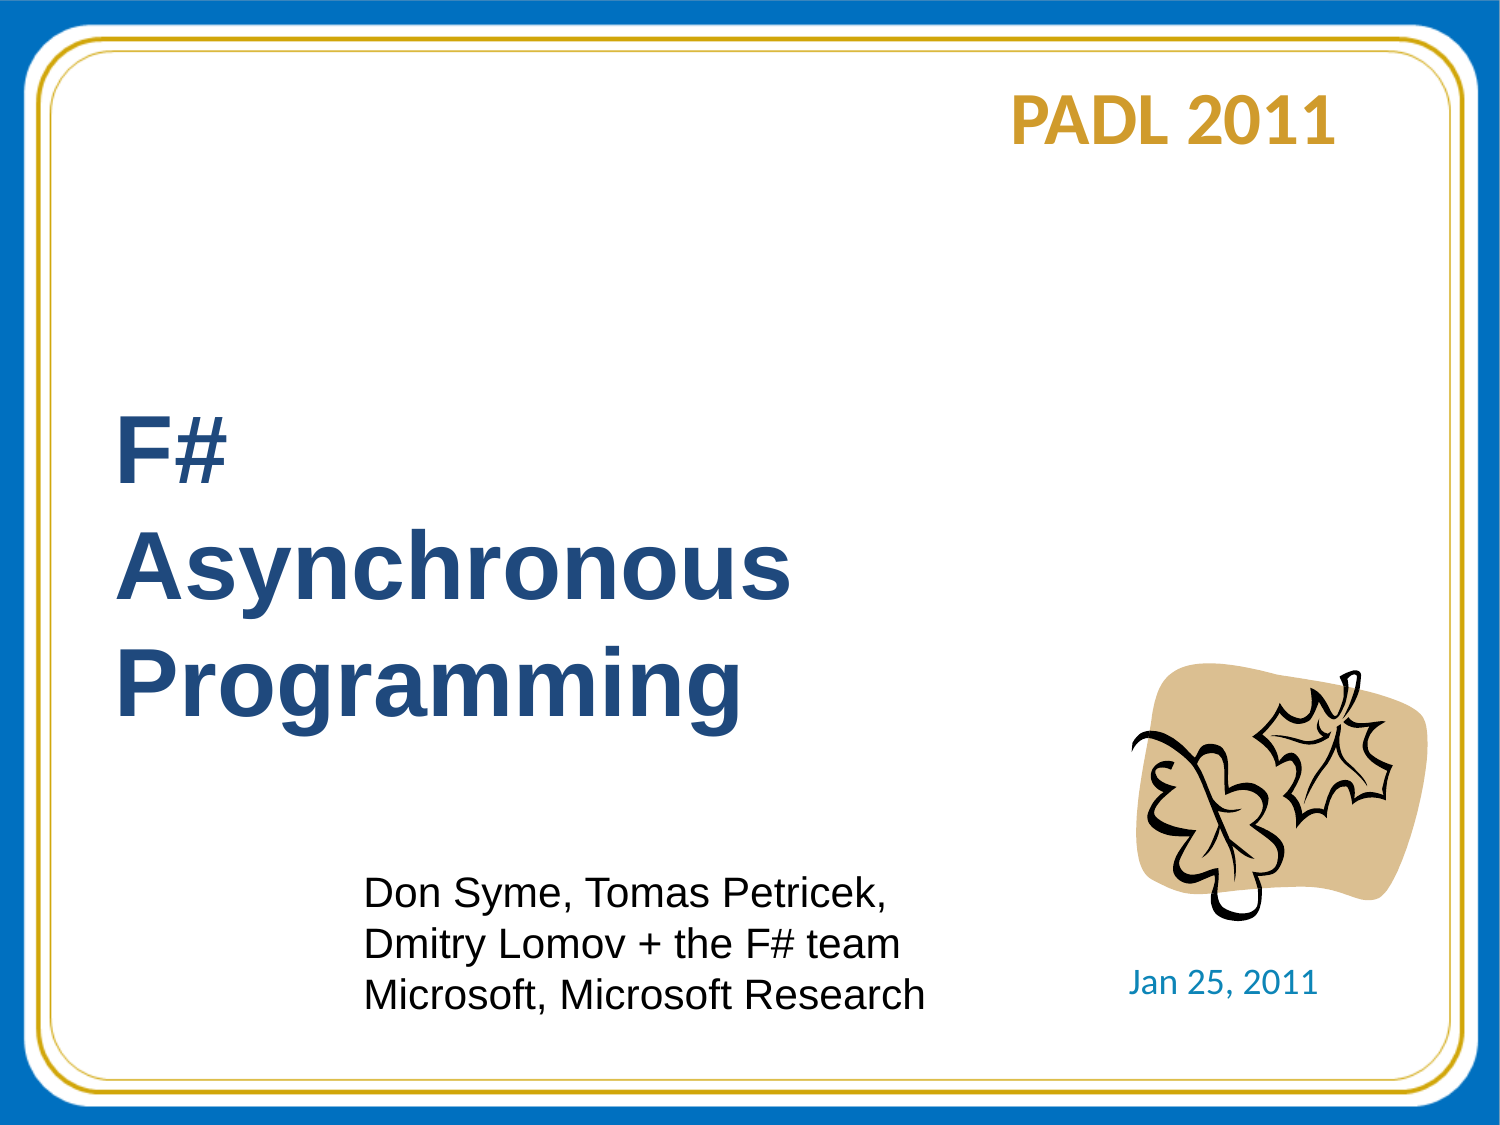

# F# Asynchronous Programming
Don Syme, Tomas Petricek, Dmitry Lomov + the F# team
Microsoft, Microsoft Research